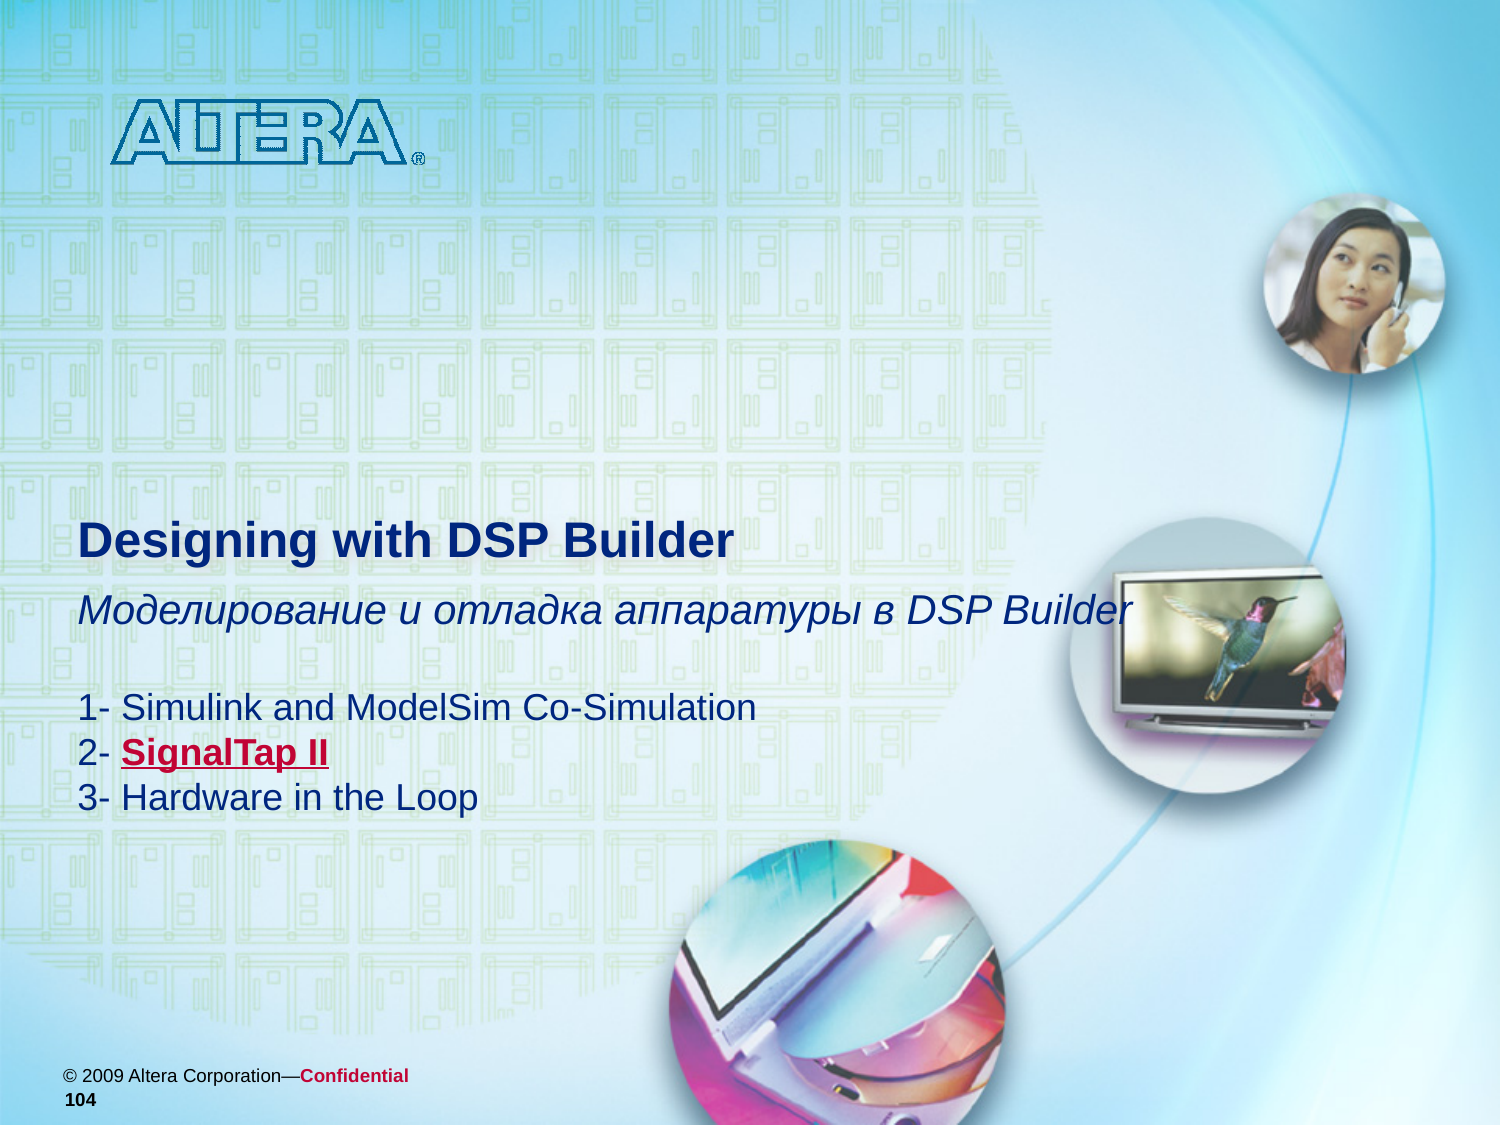

# Designing with DSP Builder
Моделирование и отладка аппаратуры в DSP Builder
1- Simulink and ModelSim Co-Simulation
2- SignalTap II
3- Hardware in the Loop